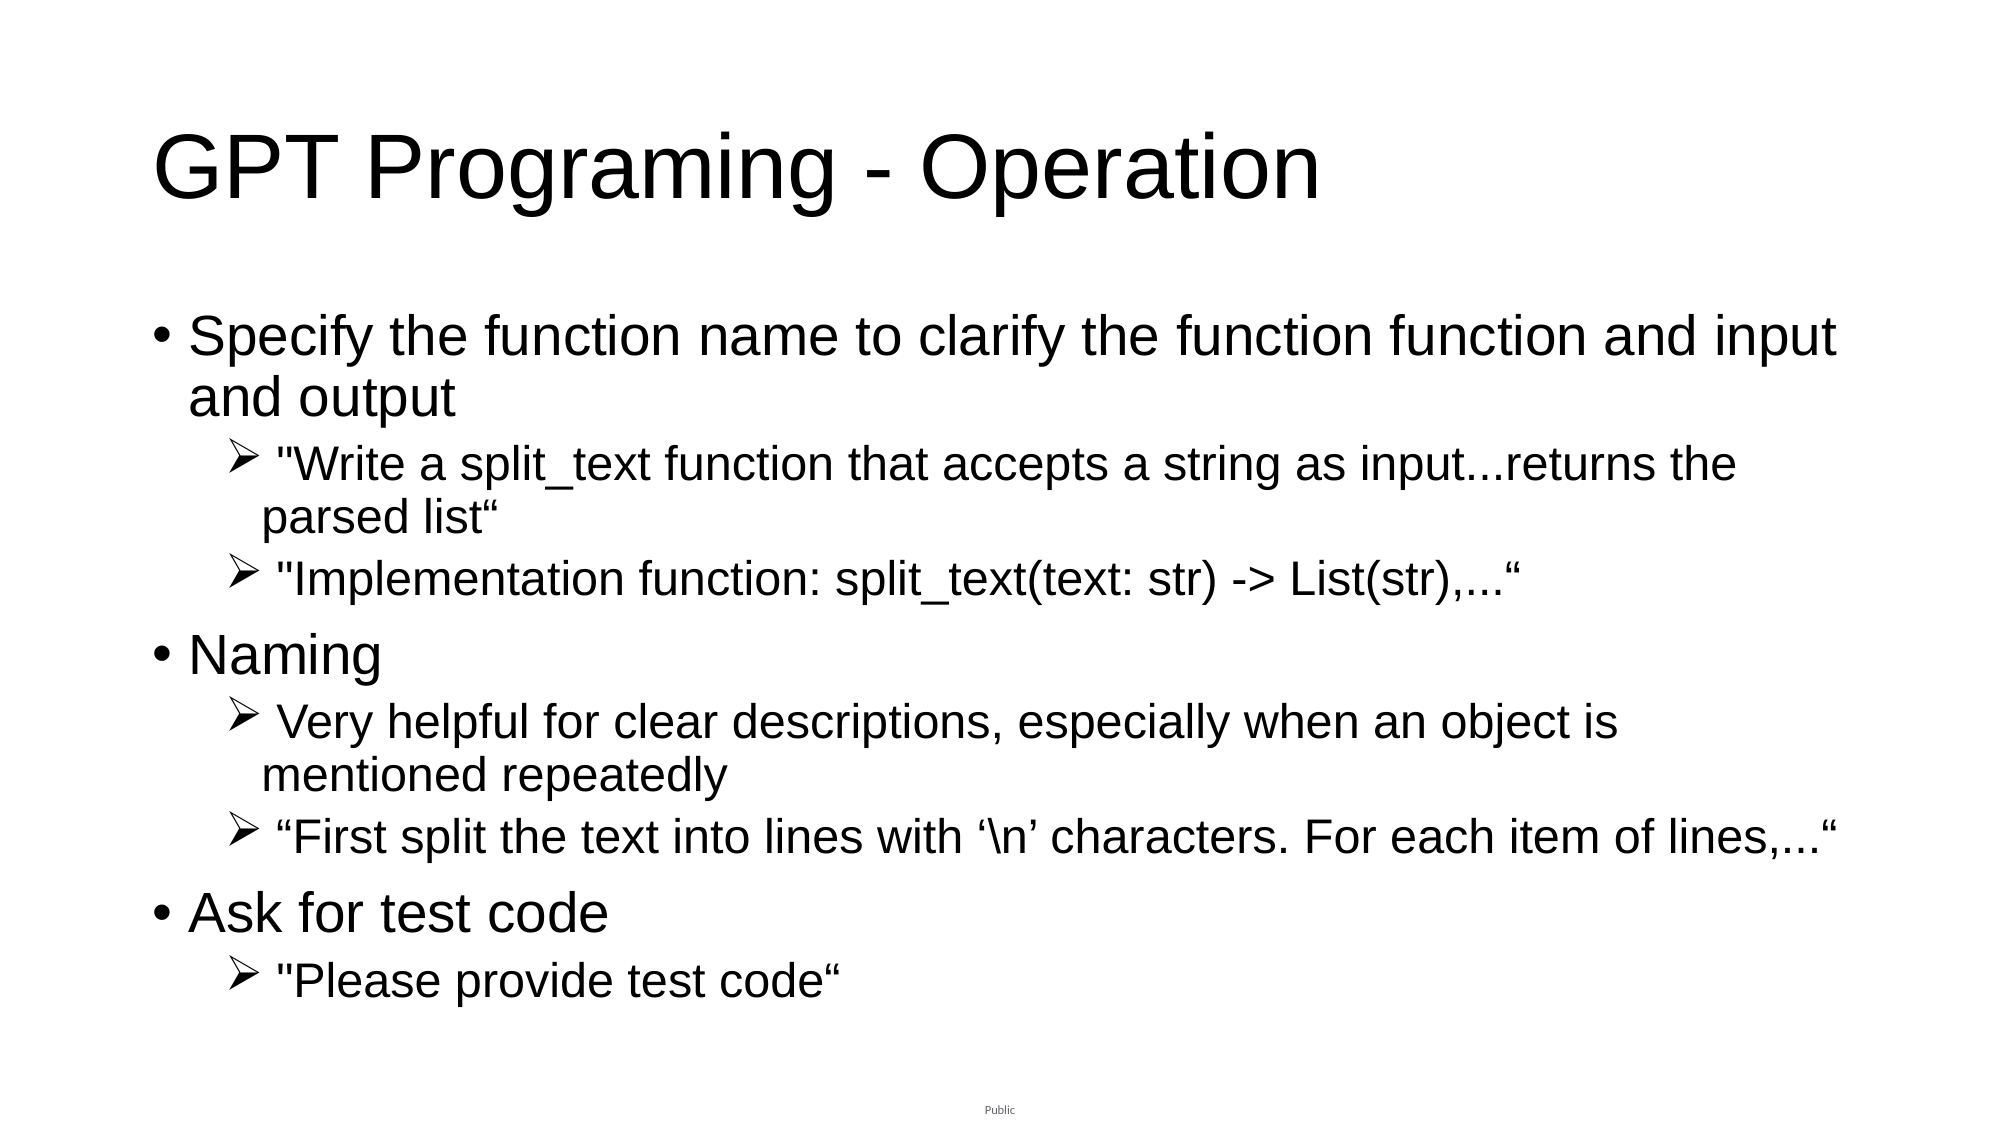

# GPT Programing - Operation
Specify the function name to clarify the function function and input and output
 "Write a split_text function that accepts a string as input...returns the parsed list“
 "Implementation function: split_text(text: str) -> List(str),...“
Naming
 Very helpful for clear descriptions, especially when an object is mentioned repeatedly
 “First split the text into lines with ‘\n’ characters. For each item of lines,...“
Ask for test code
 "Please provide test code“